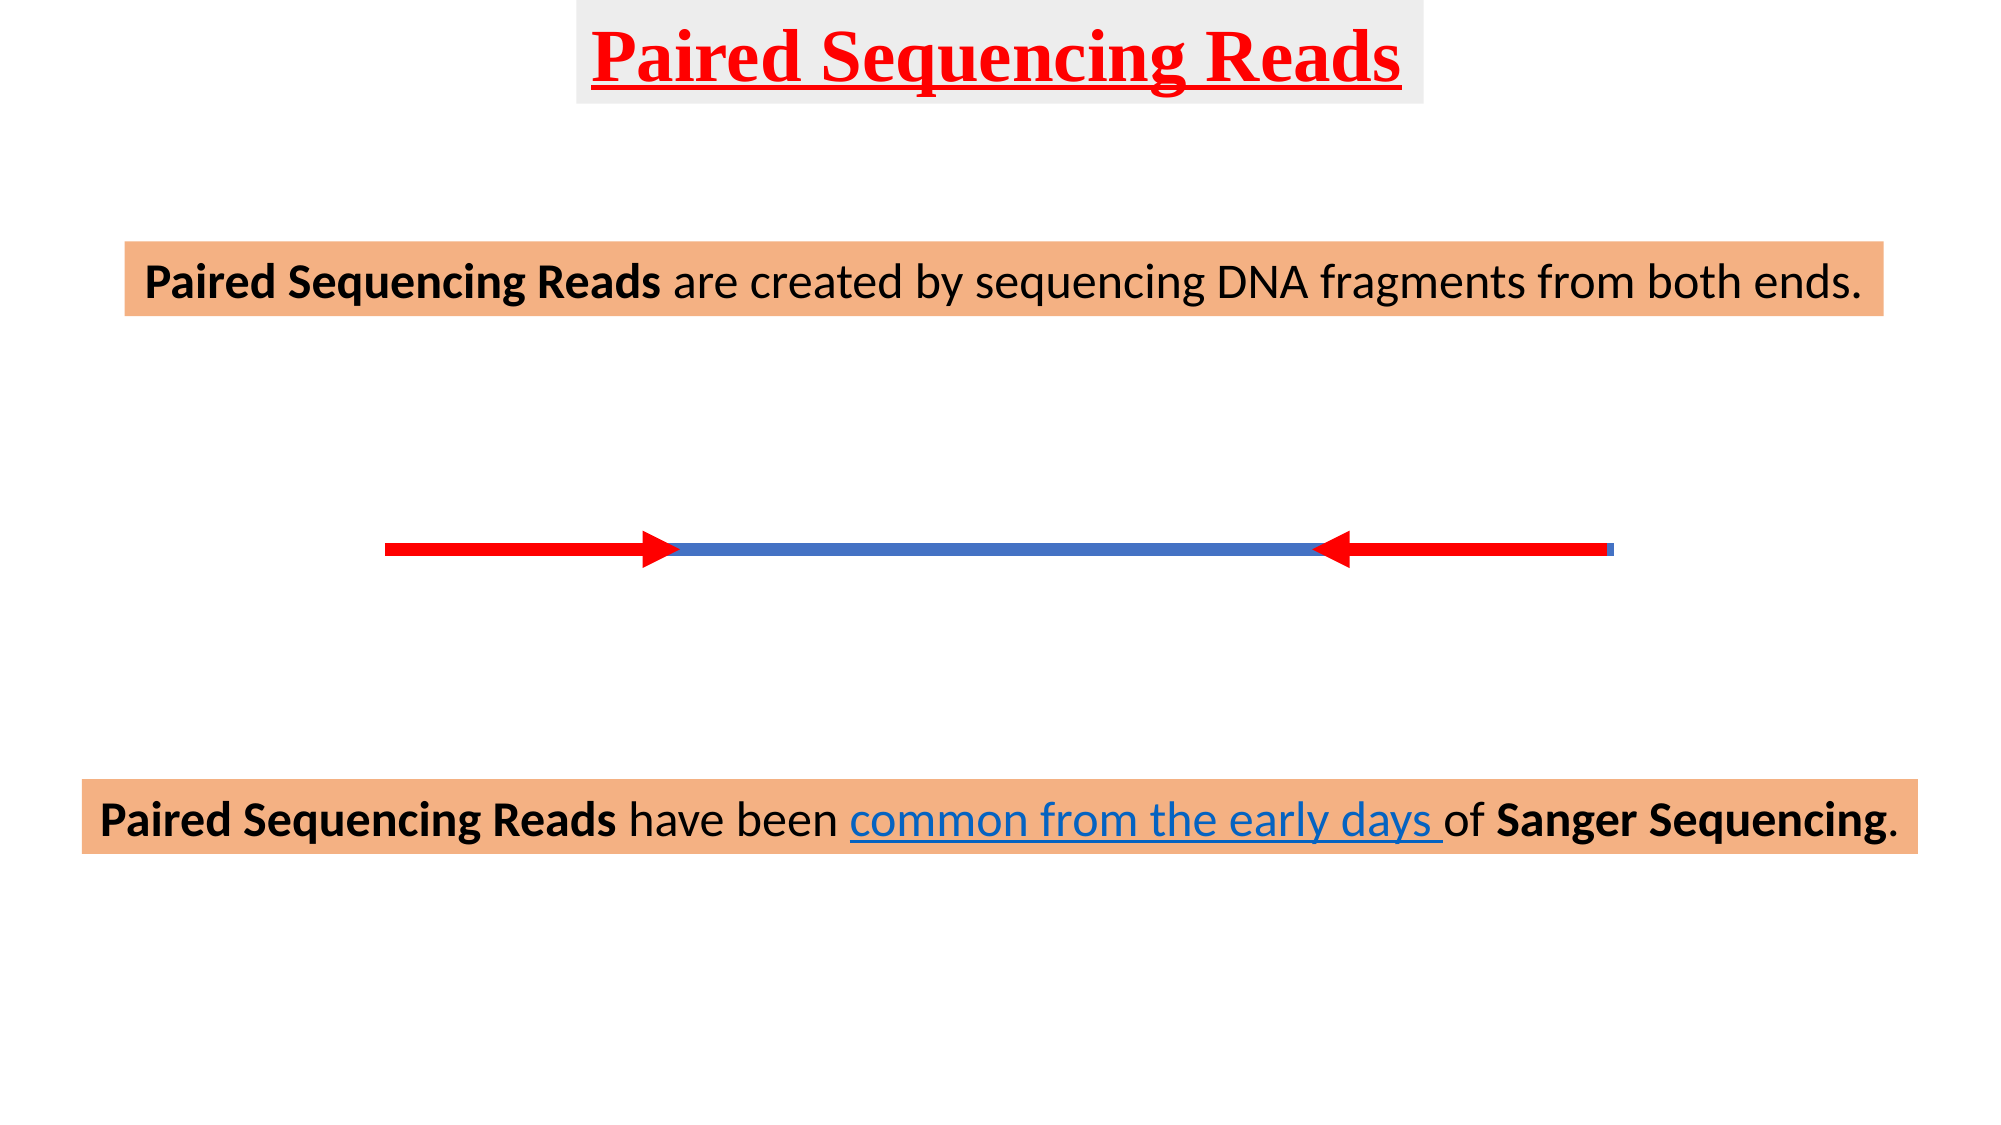

Paired Sequencing Reads
Paired Sequencing Reads are created by sequencing DNA fragments from both ends.
Paired Sequencing Reads have been common from the early days of Sanger Sequencing.